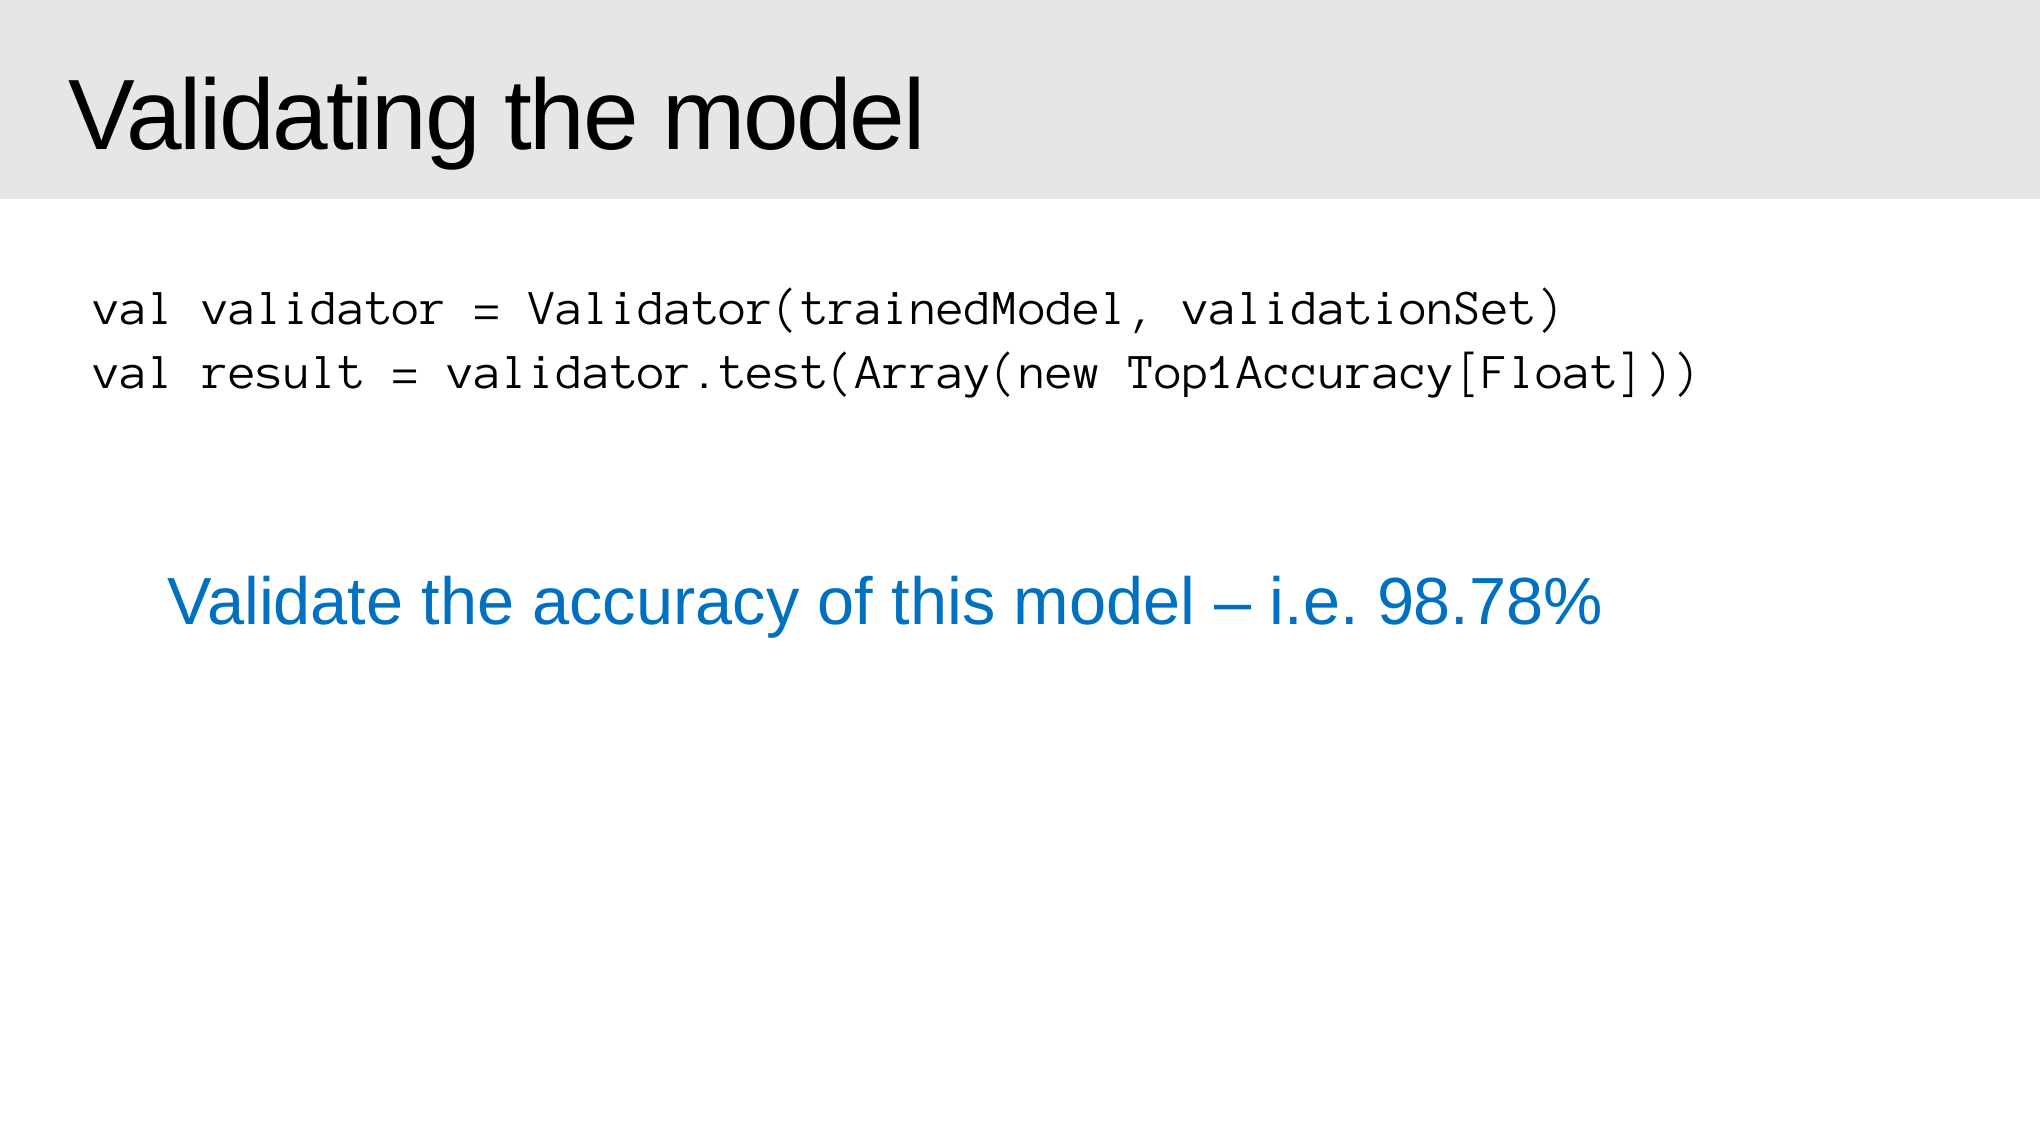

# Validating the model
val validator = Validator(trainedModel, validationSet)
val result = validator.test(Array(new Top1Accuracy[Float]))
Validate the accuracy of this model – i.e. 98.78%